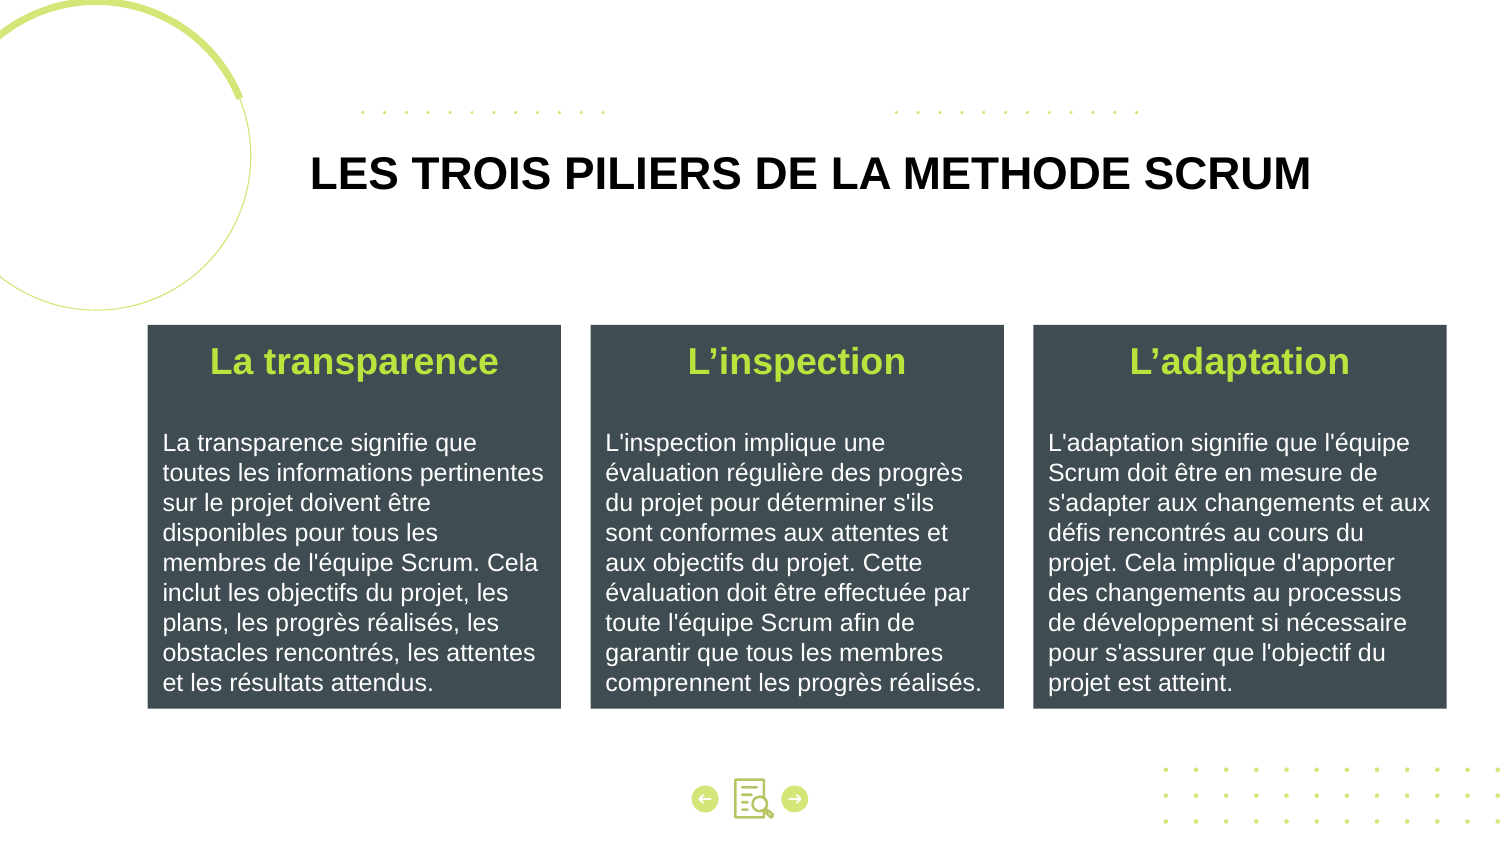

# LES TROIS PILIERS DE LA METHODE SCRUM
La transparence

La transparence signifie que toutes les informations pertinentes sur le projet doivent être disponibles pour tous les membres de l'équipe Scrum. Cela inclut les objectifs du projet, les plans, les progrès réalisés, les obstacles rencontrés, les attentes et les résultats attendus.
L’inspection

L'inspection implique une évaluation régulière des progrès du projet pour déterminer s'ils sont conformes aux attentes et aux objectifs du projet. Cette évaluation doit être effectuée par toute l'équipe Scrum afin de garantir que tous les membres comprennent les progrès réalisés.
L’adaptation

L'adaptation signifie que l'équipe Scrum doit être en mesure de s'adapter aux changements et aux défis rencontrés au cours du projet. Cela implique d'apporter des changements au processus de développement si nécessaire pour s'assurer que l'objectif du projet est atteint.